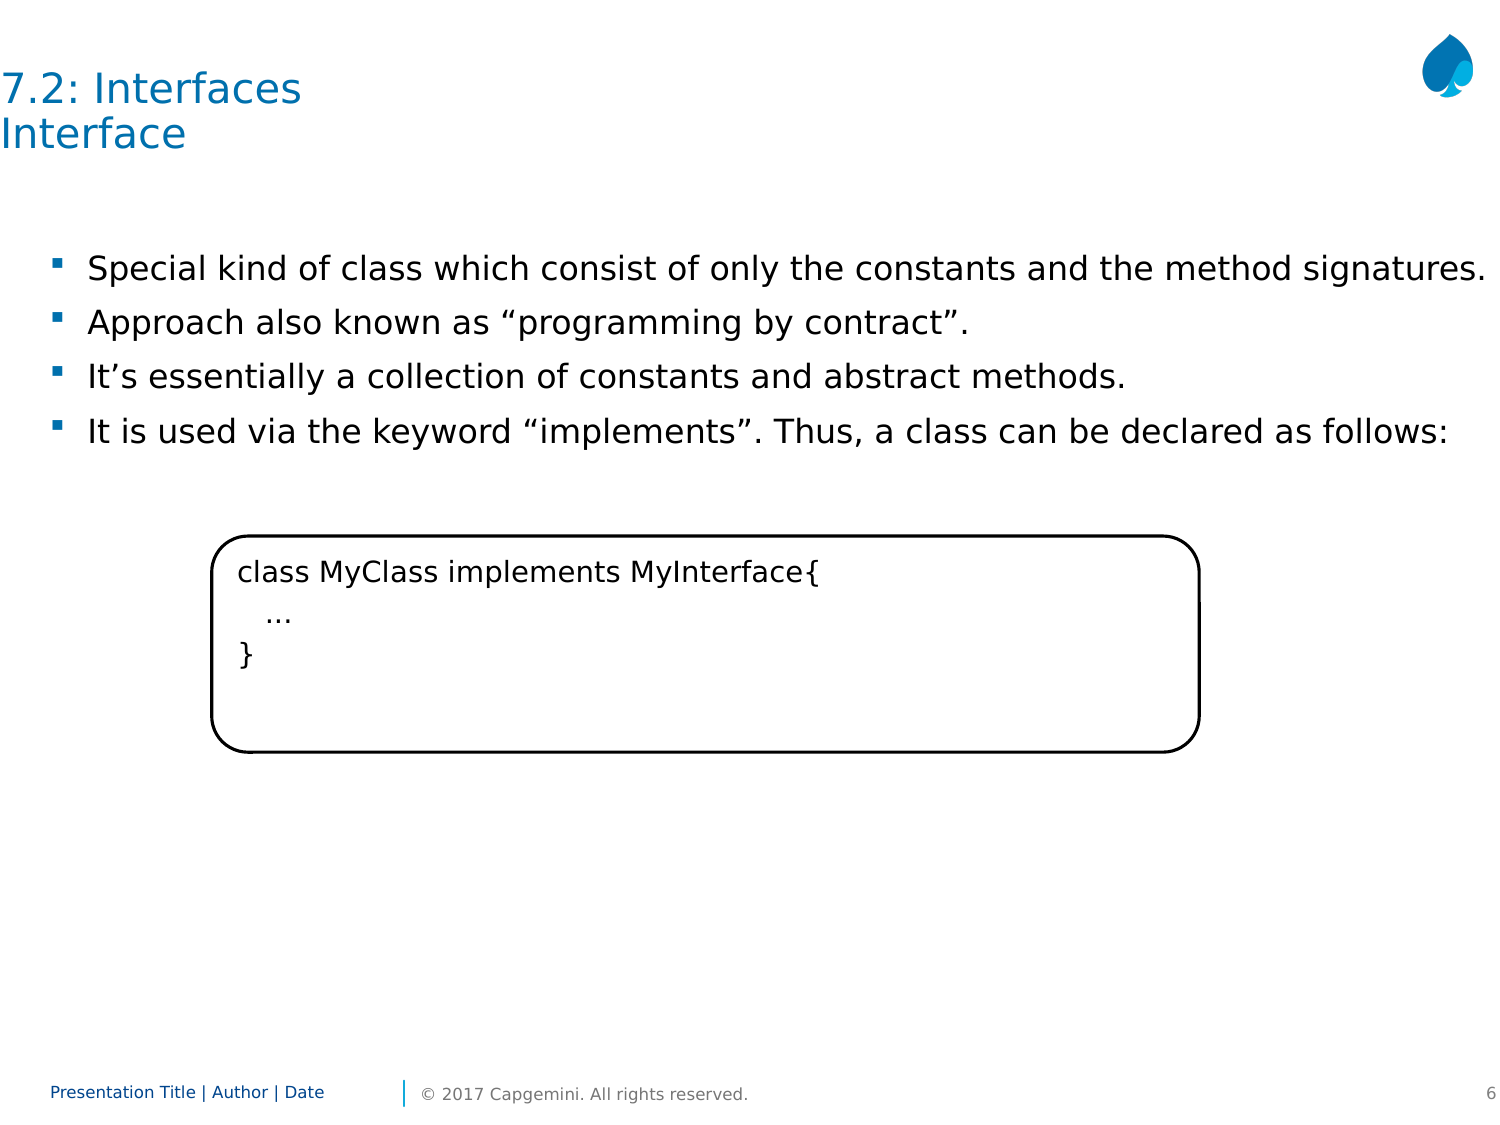

7.2: Interfaces
Interface
Special kind of class which consist of only the constants and the method signatures.
Approach also known as “programming by contract”.
It’s essentially a collection of constants and abstract methods.
It is used via the keyword “implements”. Thus, a class can be declared as follows:
class MyClass implements MyInterface{
   ...
}